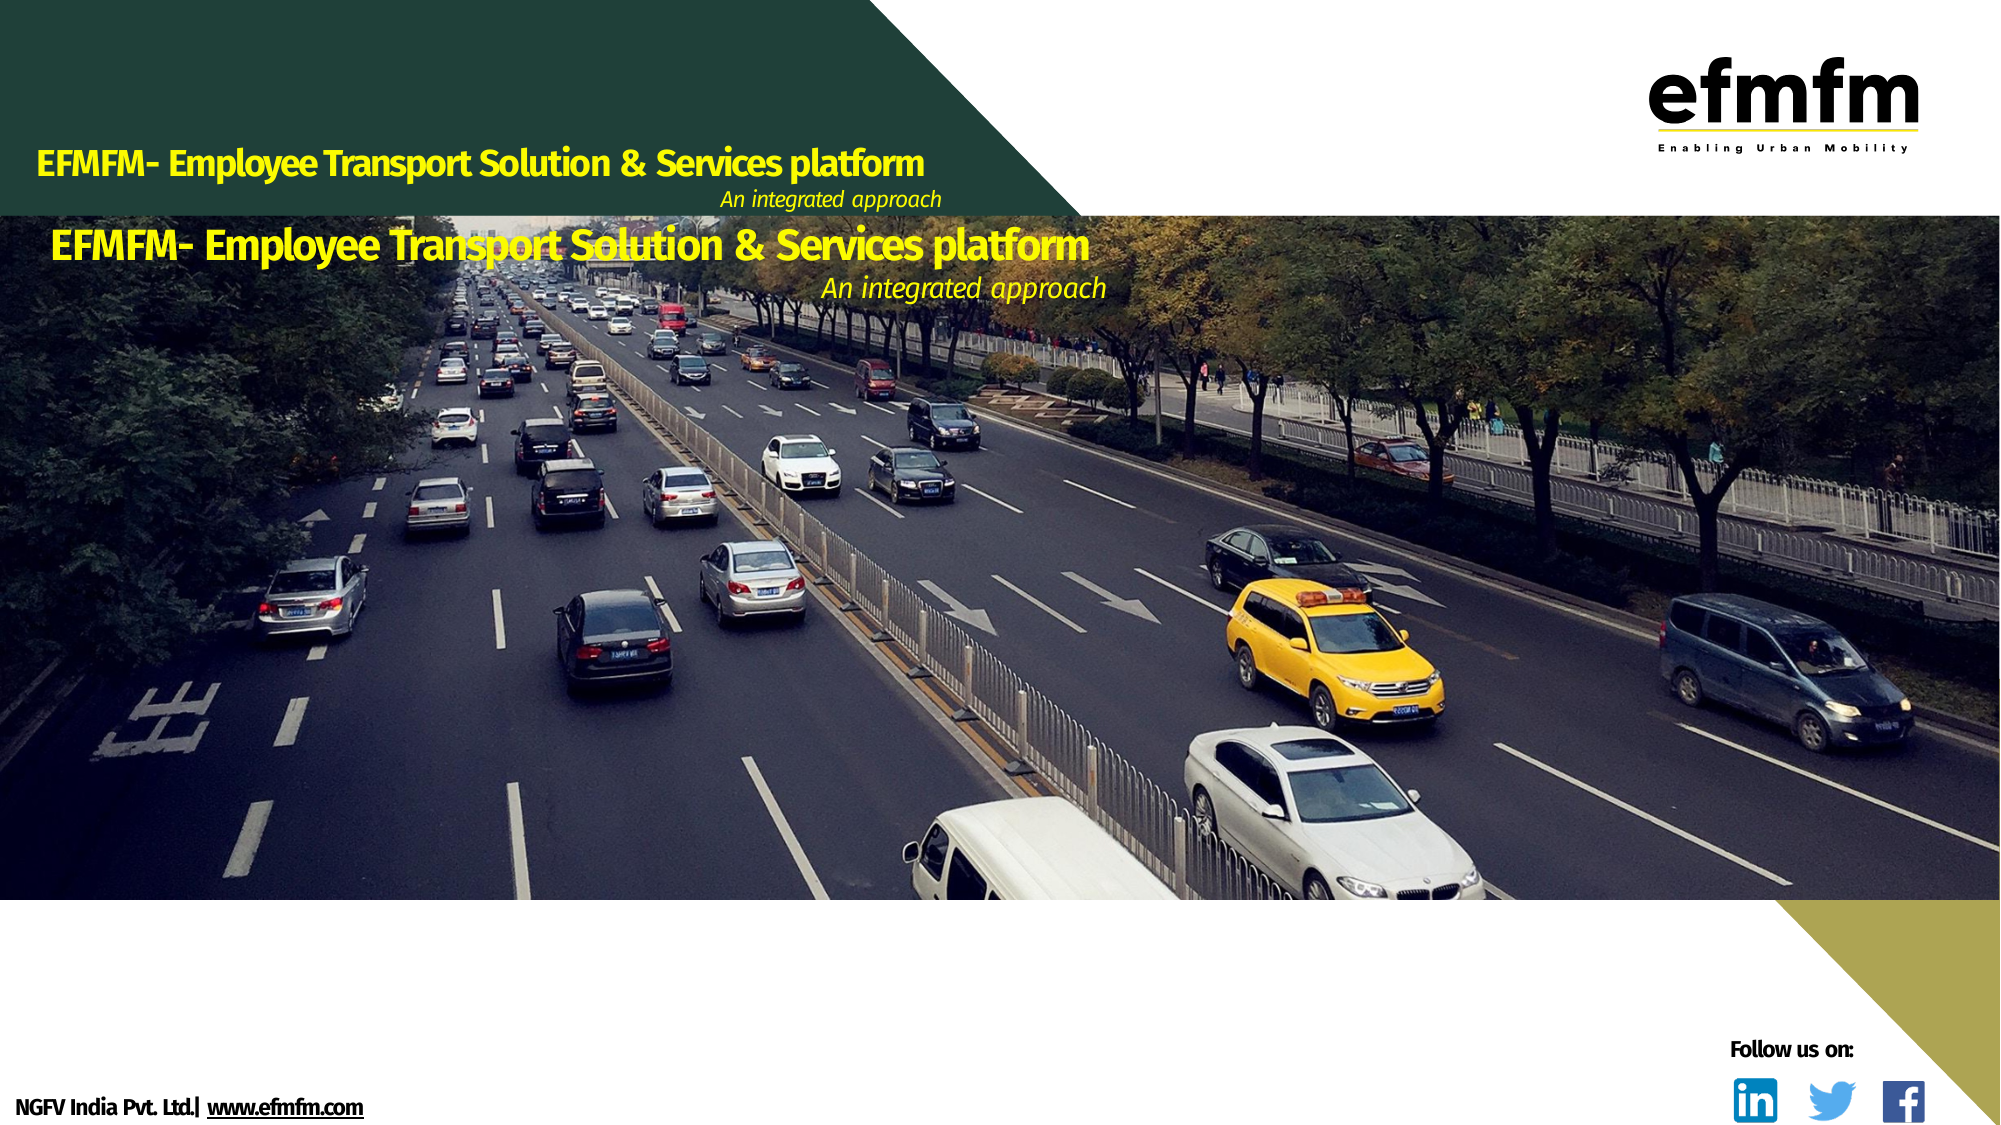

# EFMFM- Employee Transport Solution & Services platform
An integrated approach
EFMFM- Employee Transport Solution & Services platform
An integrated approach

Follow us on:

NGFV India Pvt. Ltd.| www.efmfm.com